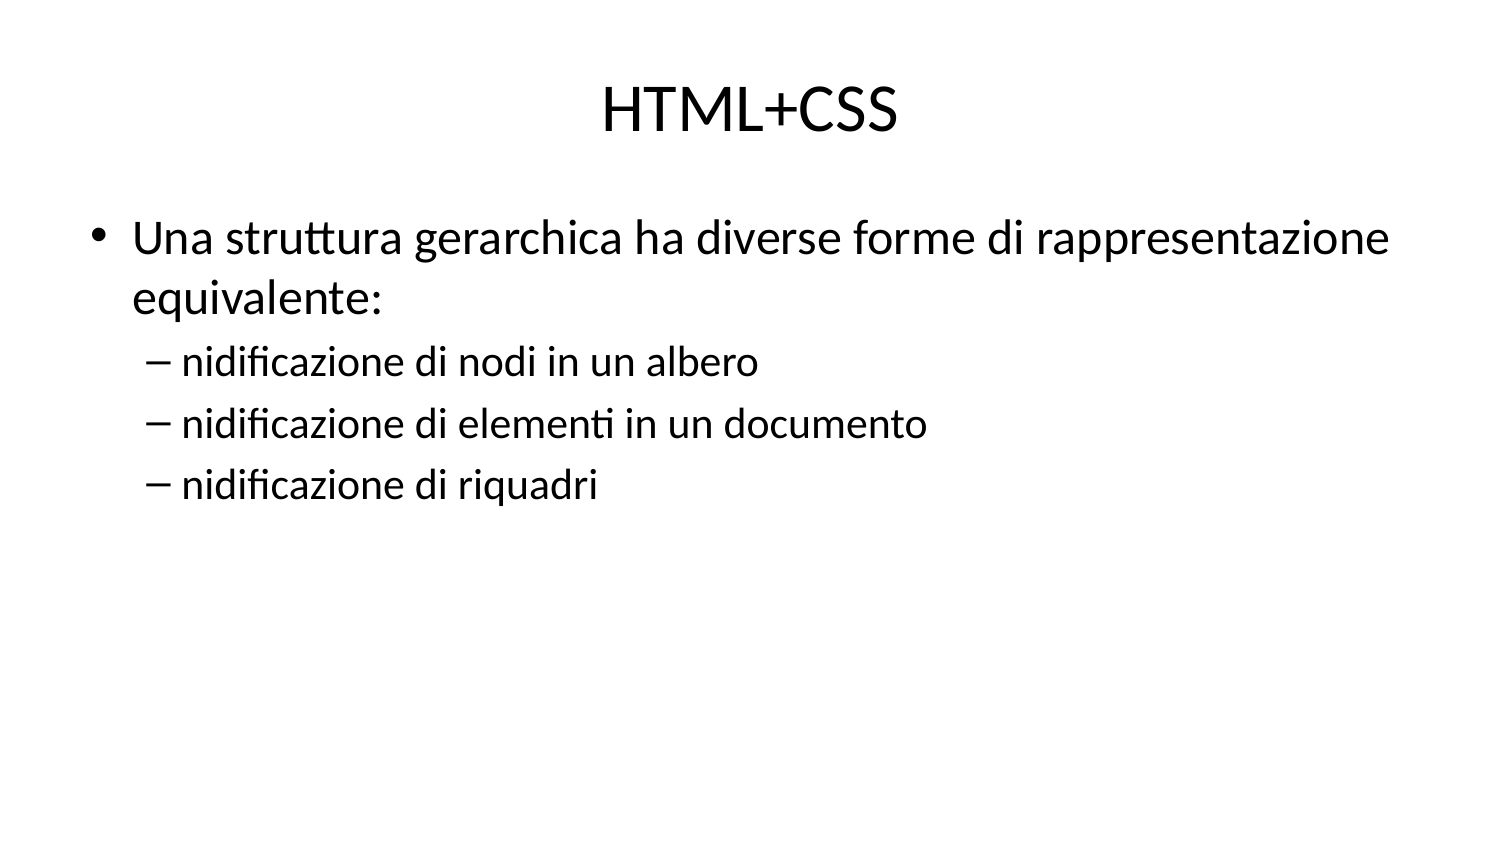

# HTML+CSS
Una struttura gerarchica ha diverse forme di rappresentazione equivalente:
nidificazione di nodi in un albero
nidificazione di elementi in un documento
nidificazione di riquadri